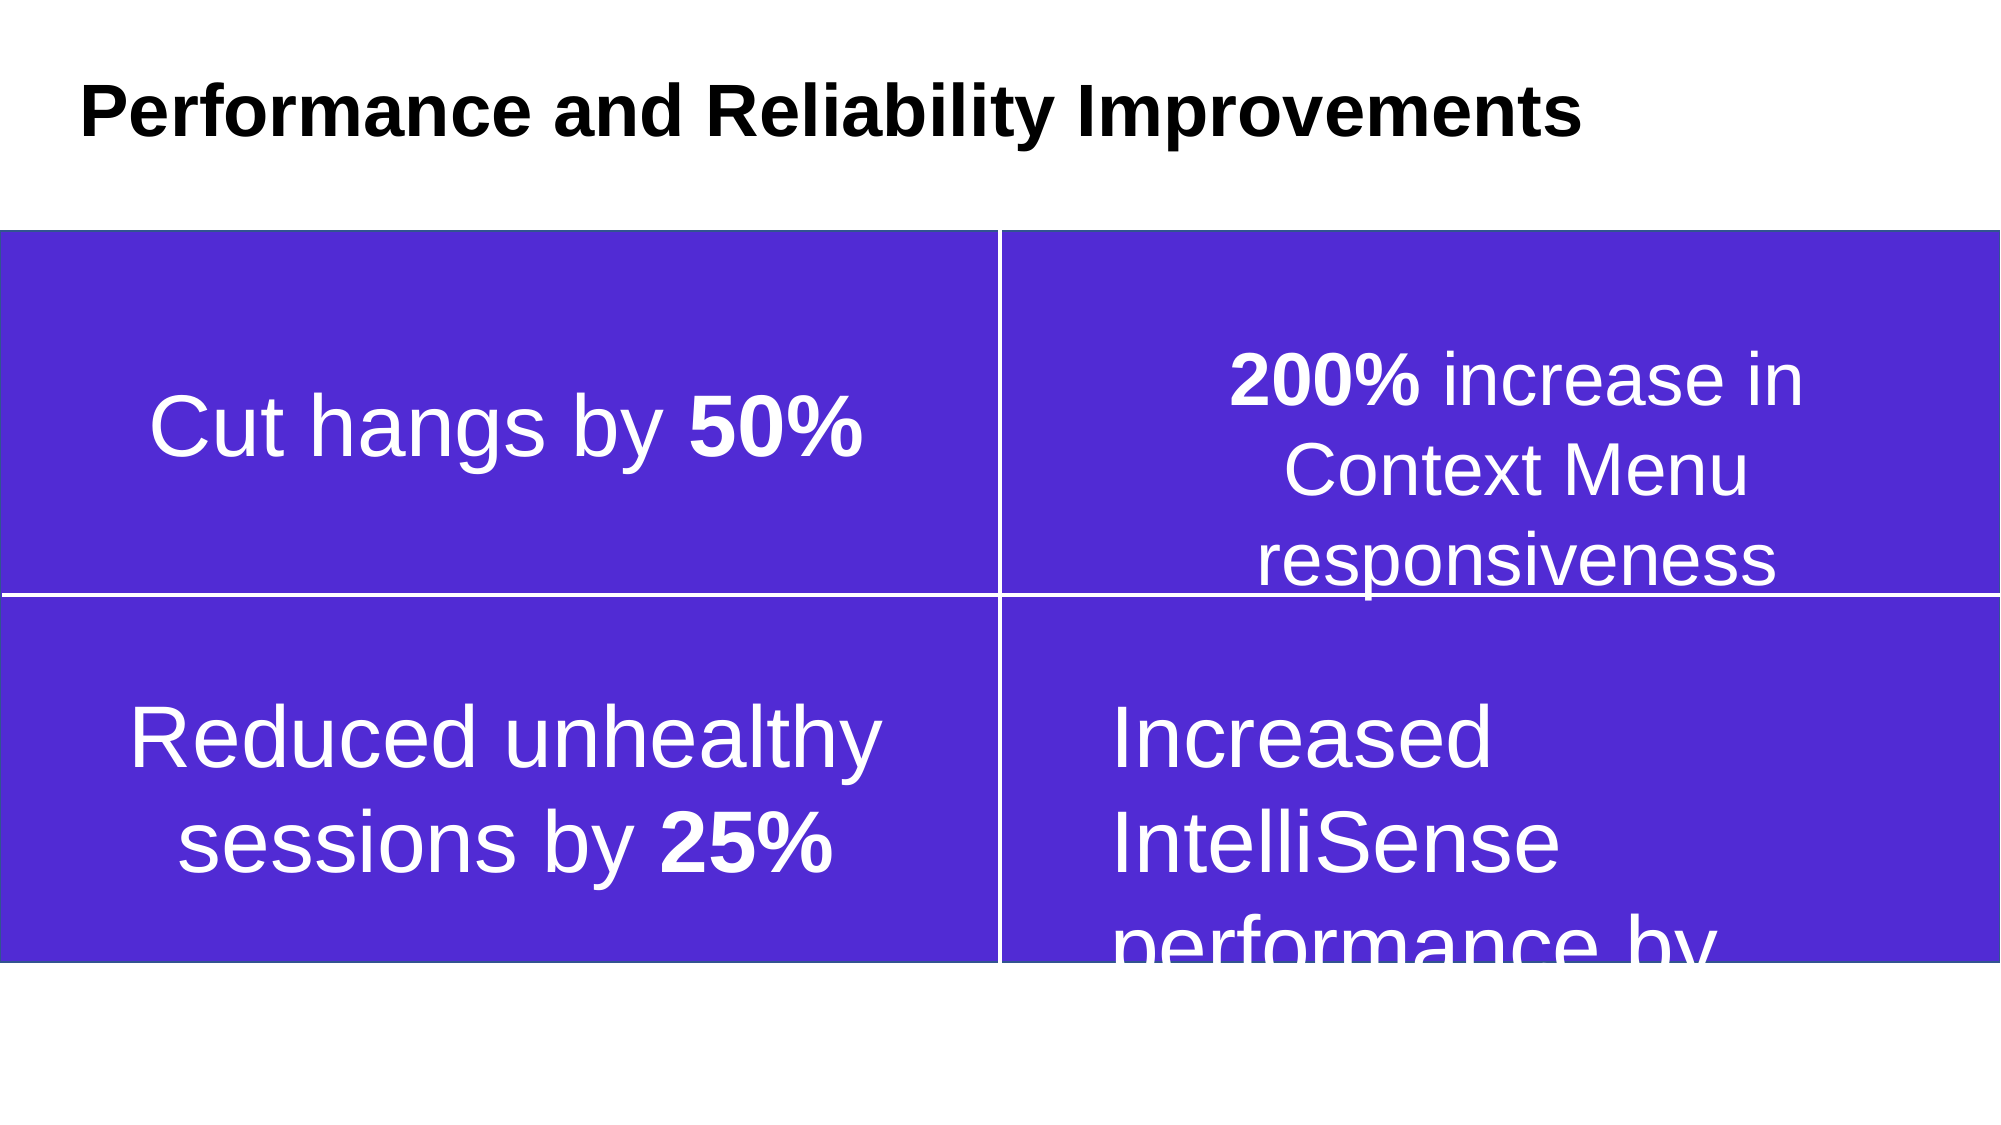

Performance and Reliability Improvements

200% increase in Context Menu responsiveness
Cut hangs by 50%
Reduced unhealthy sessions by 25%
Increased IntelliSense performance by 400%